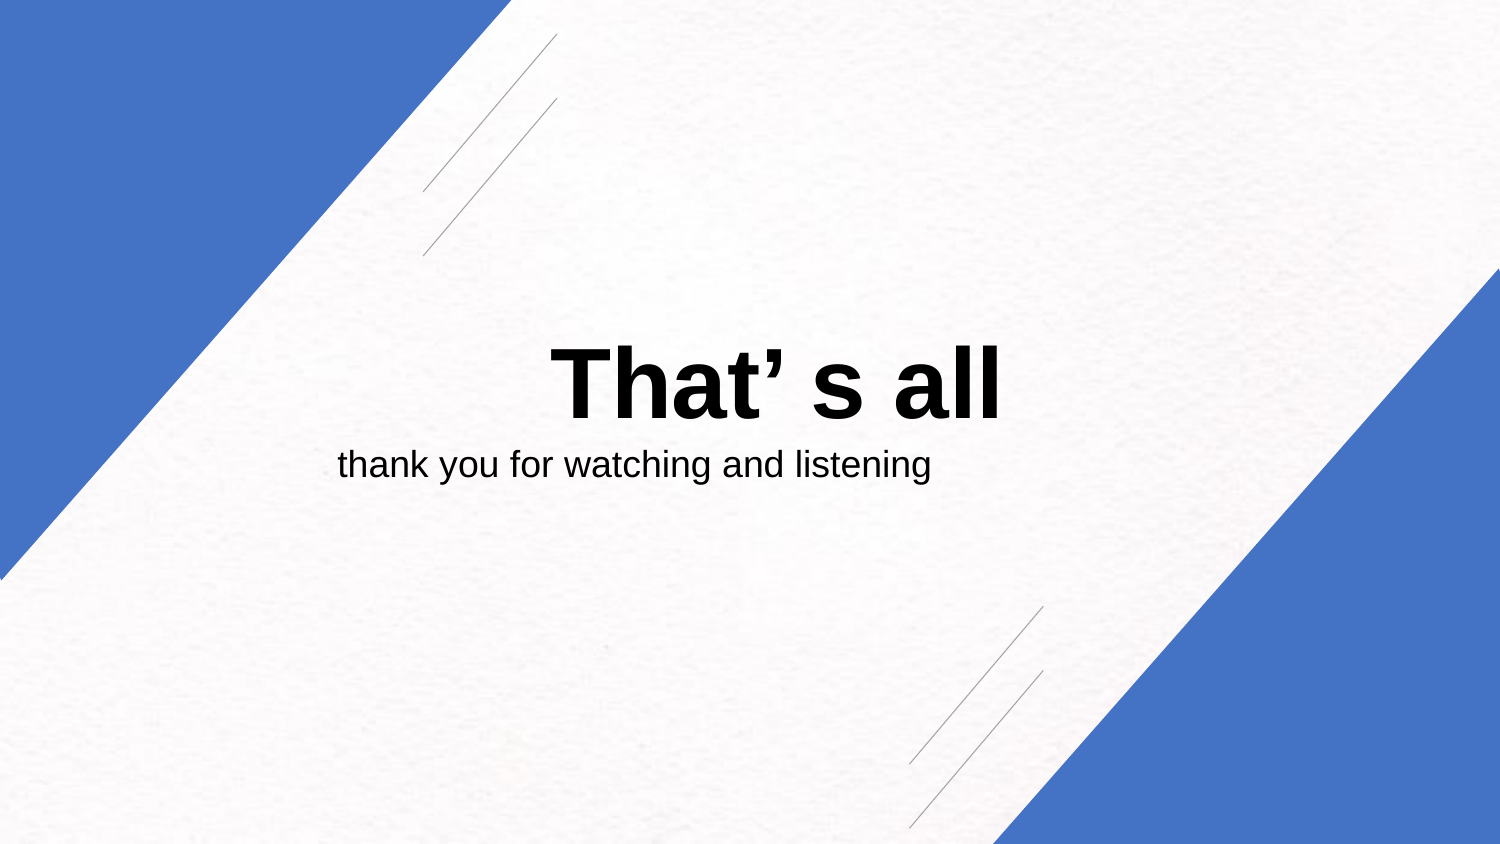

That’ s all
thank you for watching and listening